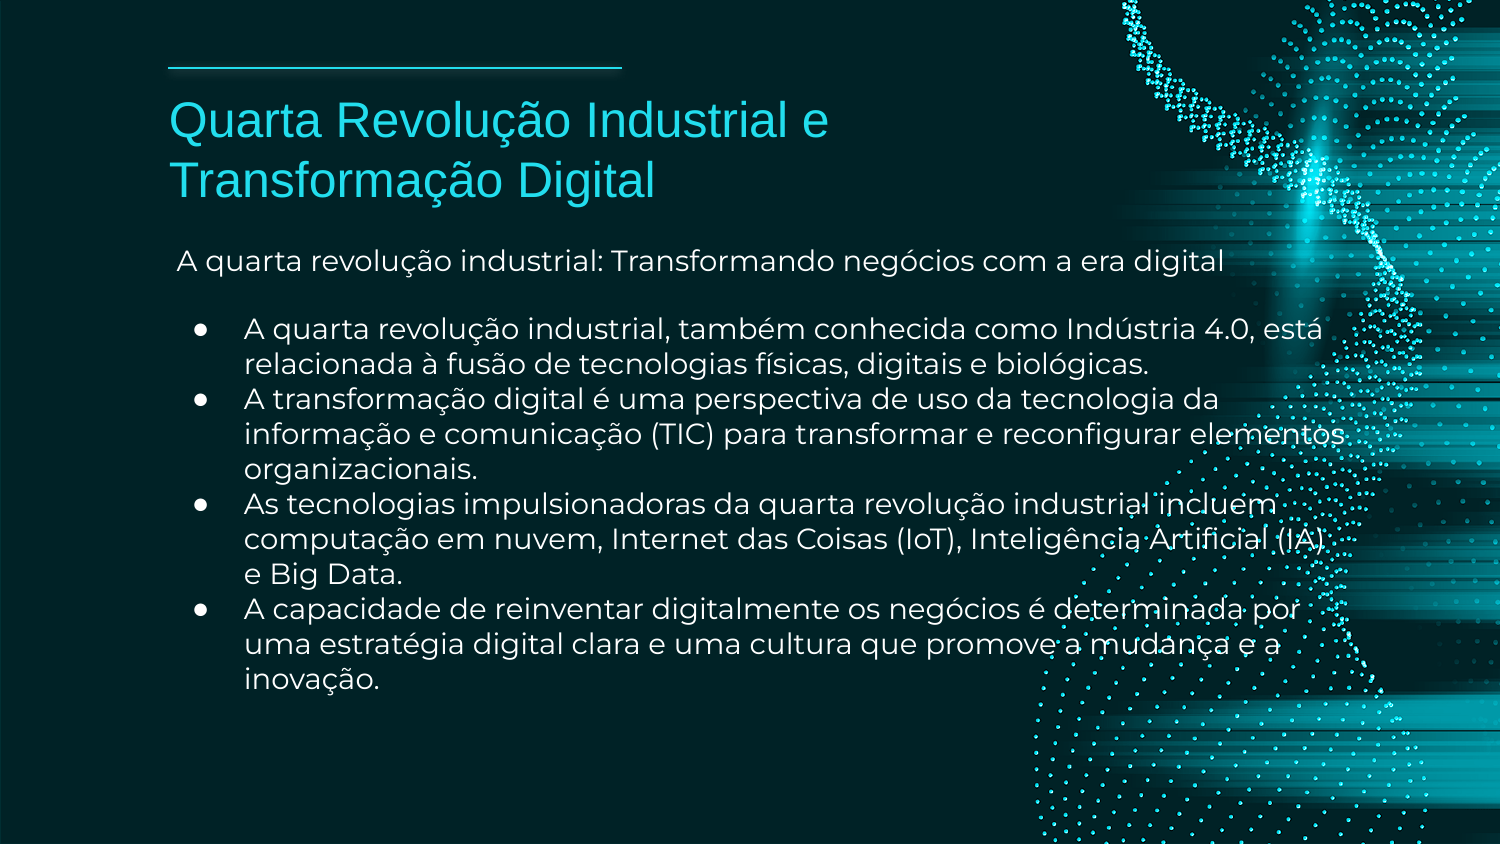

# Quarta Revolução Industrial e Transformação Digital
 A quarta revolução industrial: Transformando negócios com a era digital
A quarta revolução industrial, também conhecida como Indústria 4.0, está relacionada à fusão de tecnologias físicas, digitais e biológicas.
A transformação digital é uma perspectiva de uso da tecnologia da informação e comunicação (TIC) para transformar e reconfigurar elementos organizacionais.
As tecnologias impulsionadoras da quarta revolução industrial incluem computação em nuvem, Internet das Coisas (IoT), Inteligência Artificial (IA) e Big Data.
A capacidade de reinventar digitalmente os negócios é determinada por uma estratégia digital clara e uma cultura que promove a mudança e a inovação.